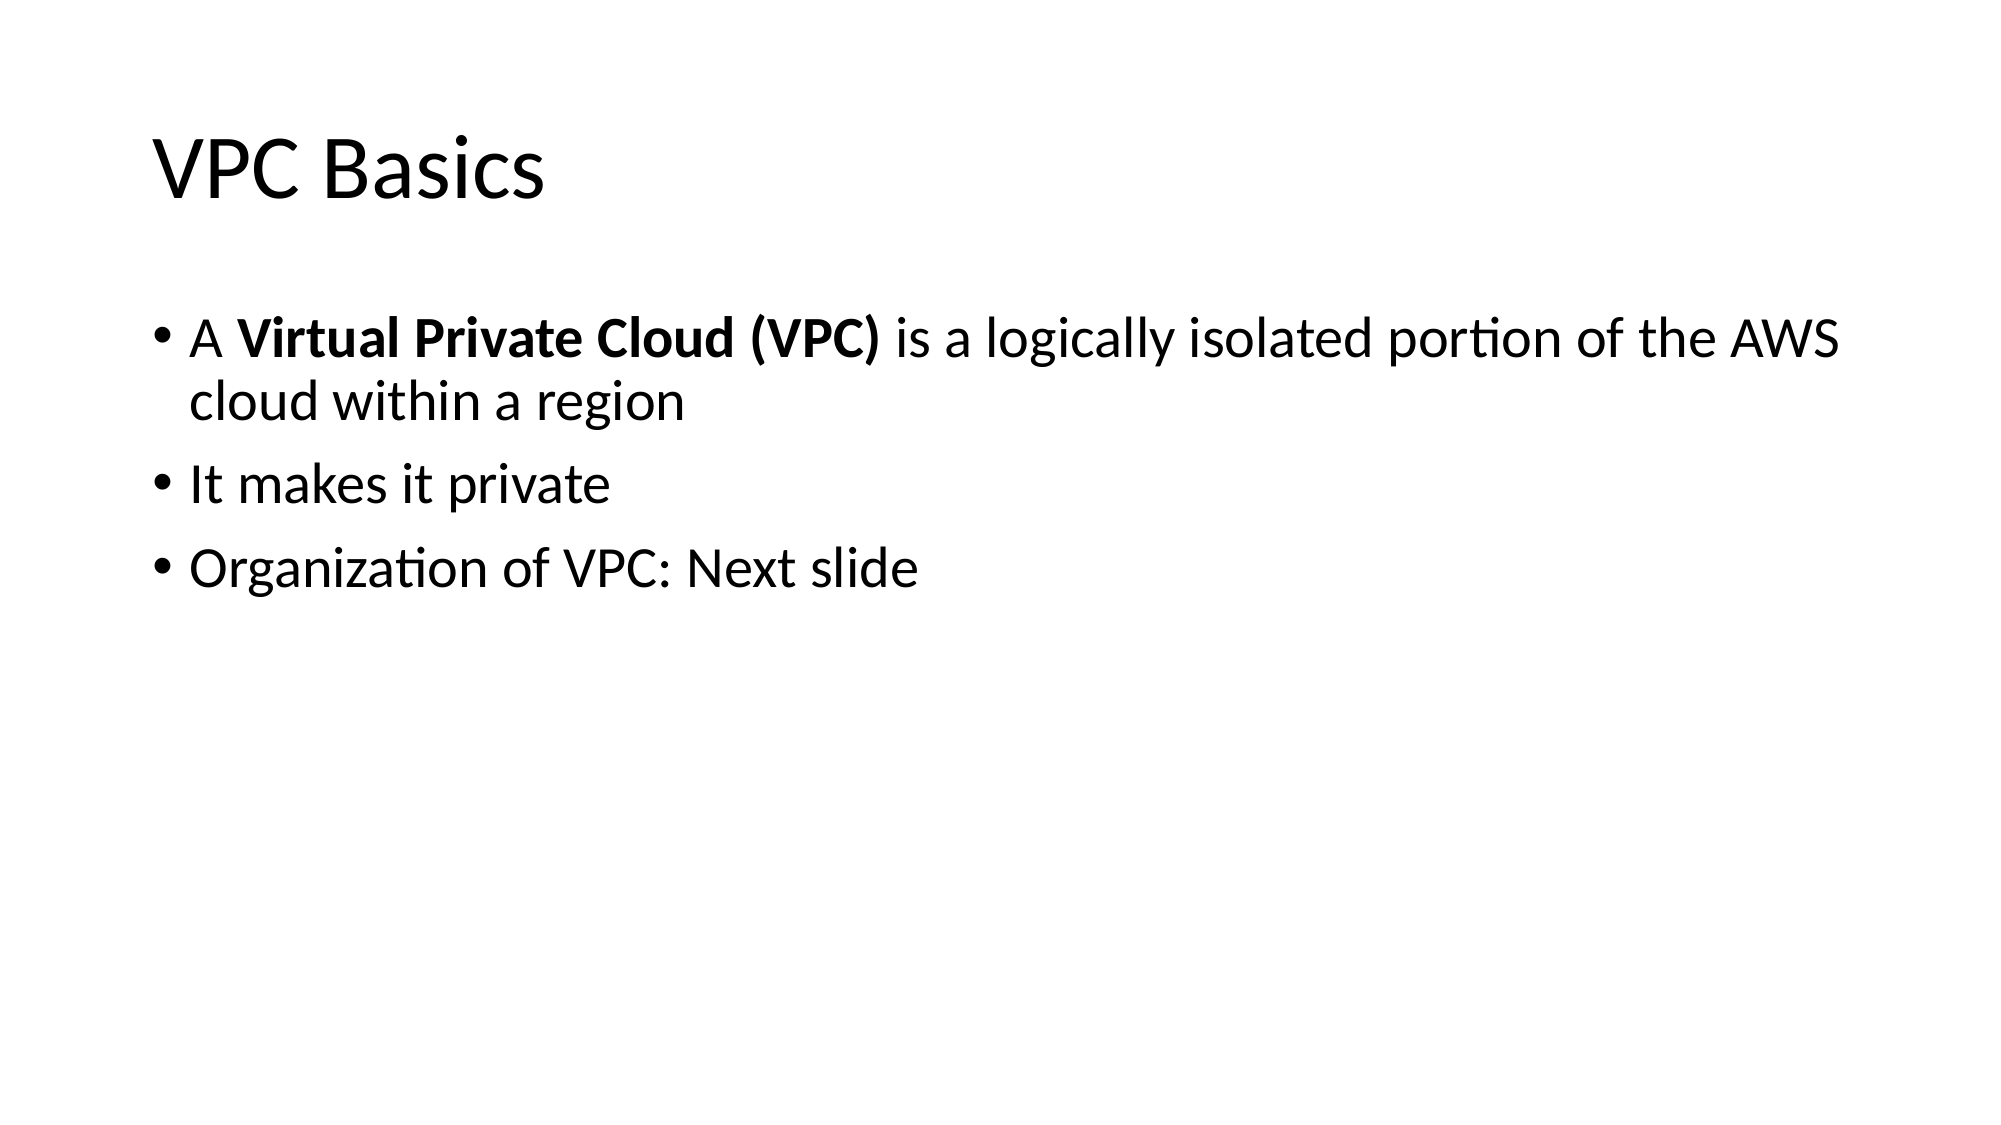

# VPC Basics
A Virtual Private Cloud (VPC) is a logically isolated portion of the AWS cloud within a region
It makes it private
Organization of VPC: Next slide